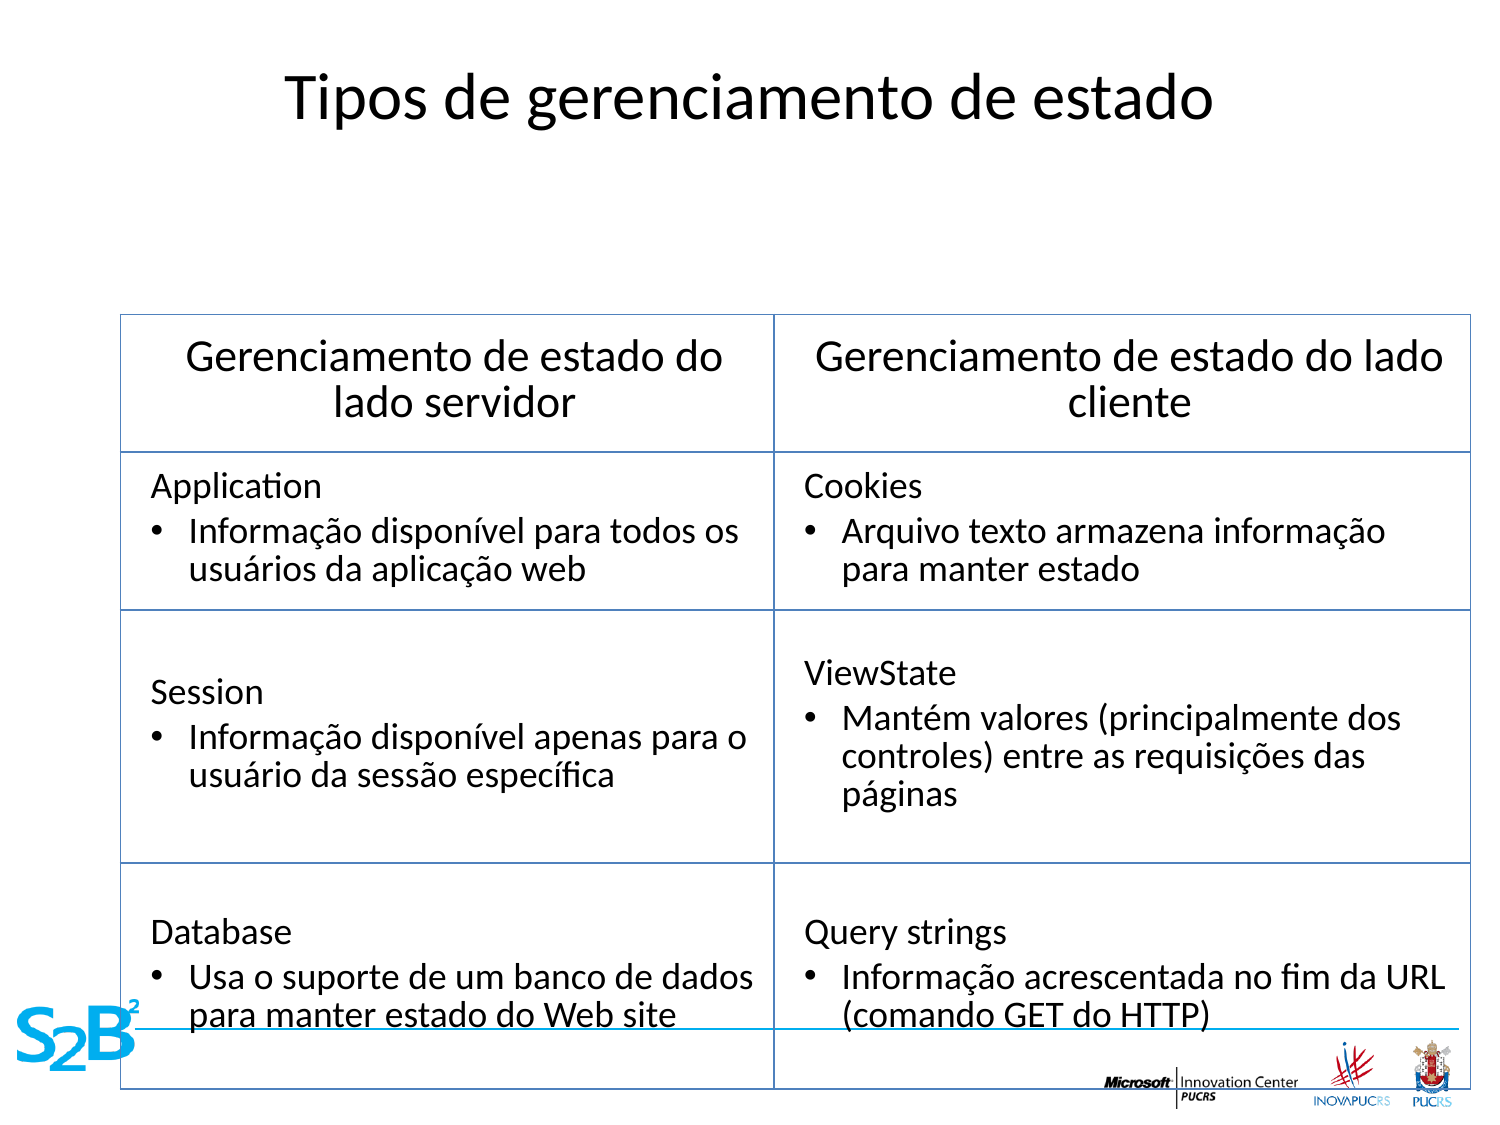

# Tipos de gerenciamento de estado
| Gerenciamento de estado do lado servidor | Gerenciamento de estado do lado cliente |
| --- | --- |
| Application Informação disponível para todos os usuários da aplicação web | Cookies Arquivo texto armazena informação para manter estado |
| Session Informação disponível apenas para o usuário da sessão específica | ViewState Mantém valores (principalmente dos controles) entre as requisições das páginas |
| Database Usa o suporte de um banco de dados para manter estado do Web site | Query strings Informação acrescentada no fim da URL (comando GET do HTTP) |